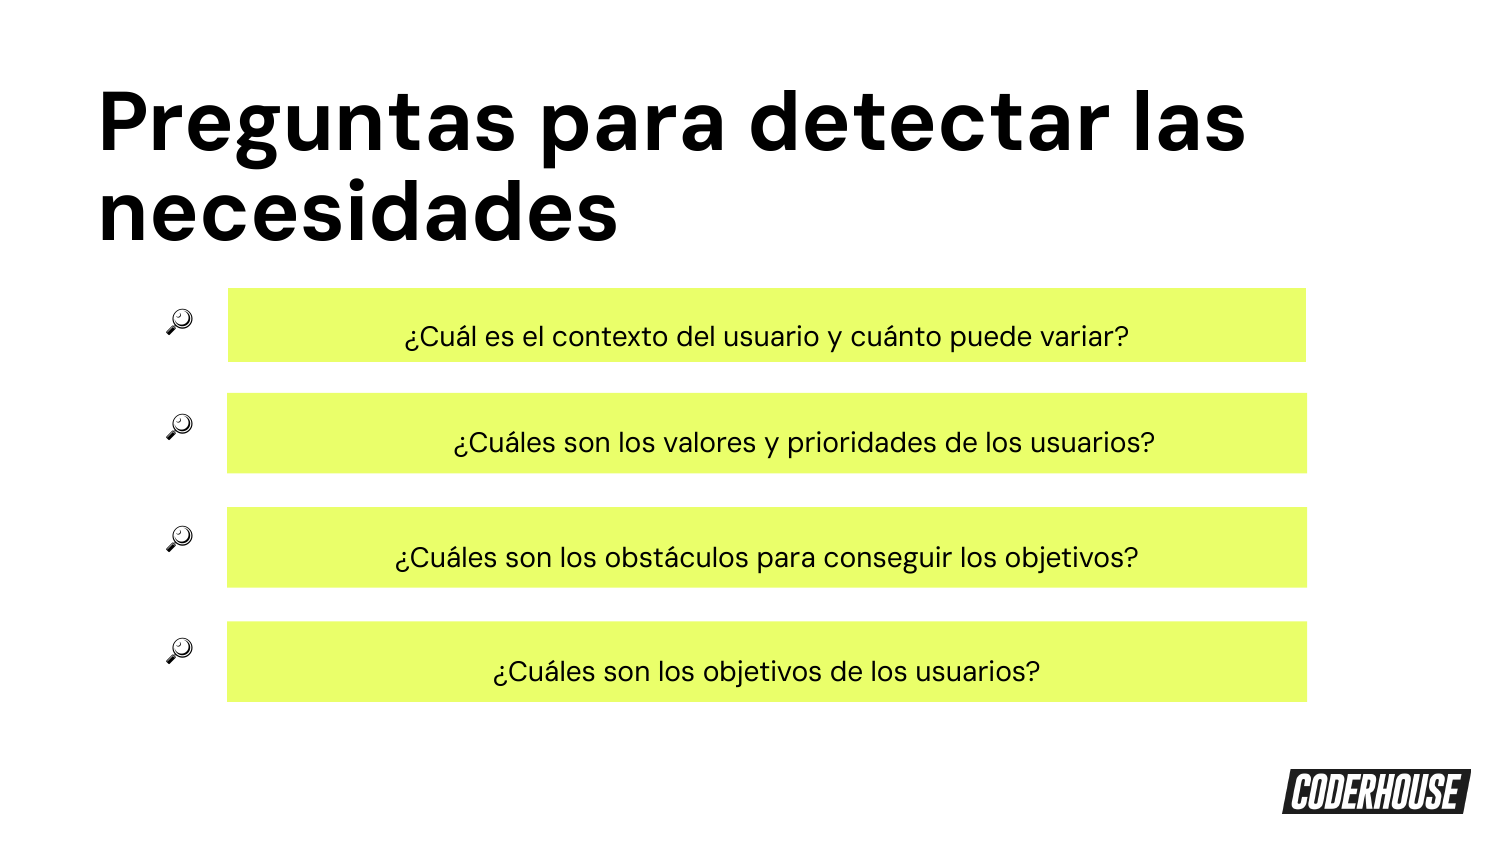

Preguntas para detectar las necesidades
¿Cuál es el contexto del usuario y cuánto puede variar?
🔎
🔎
¿Cuáles son los valores y prioridades de los usuarios?
🔎
¿Cuáles son los obstáculos para conseguir los objetivos?
🔎
¿Cuáles son los objetivos de los usuarios?